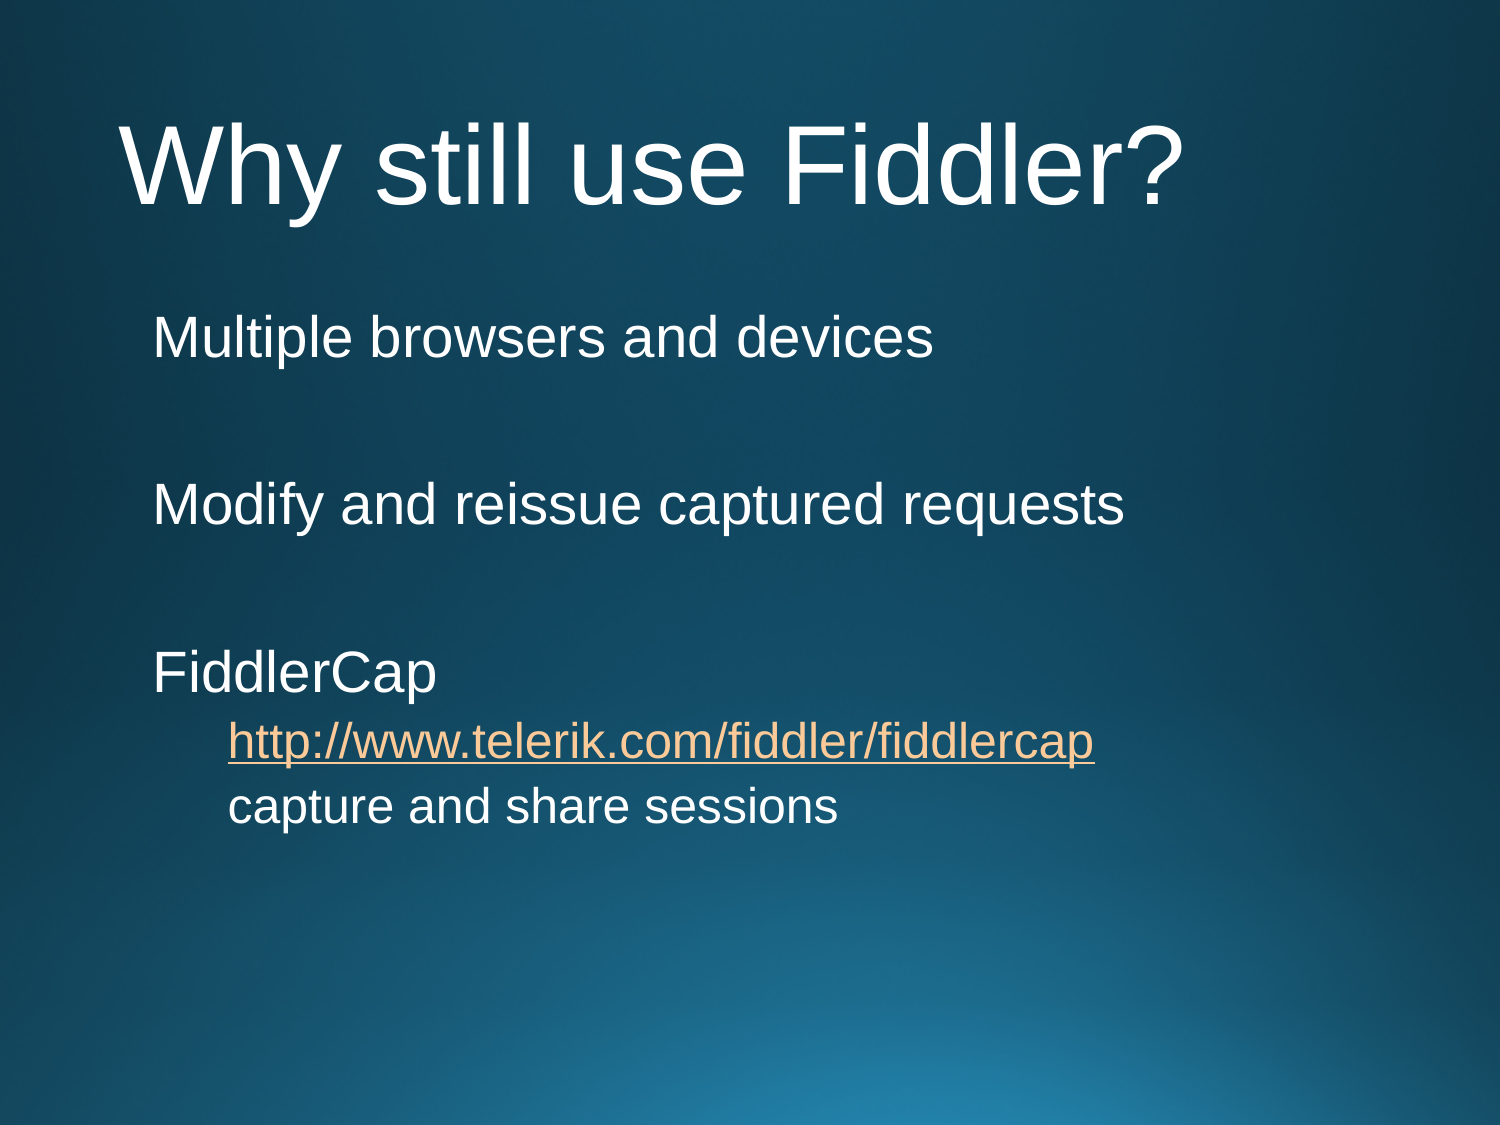

# Why still use Fiddler?
Multiple browsers and devices

Modify and reissue captured requests

FiddlerCap
http://www.telerik.com/fiddler/fiddlercap
capture and share sessions